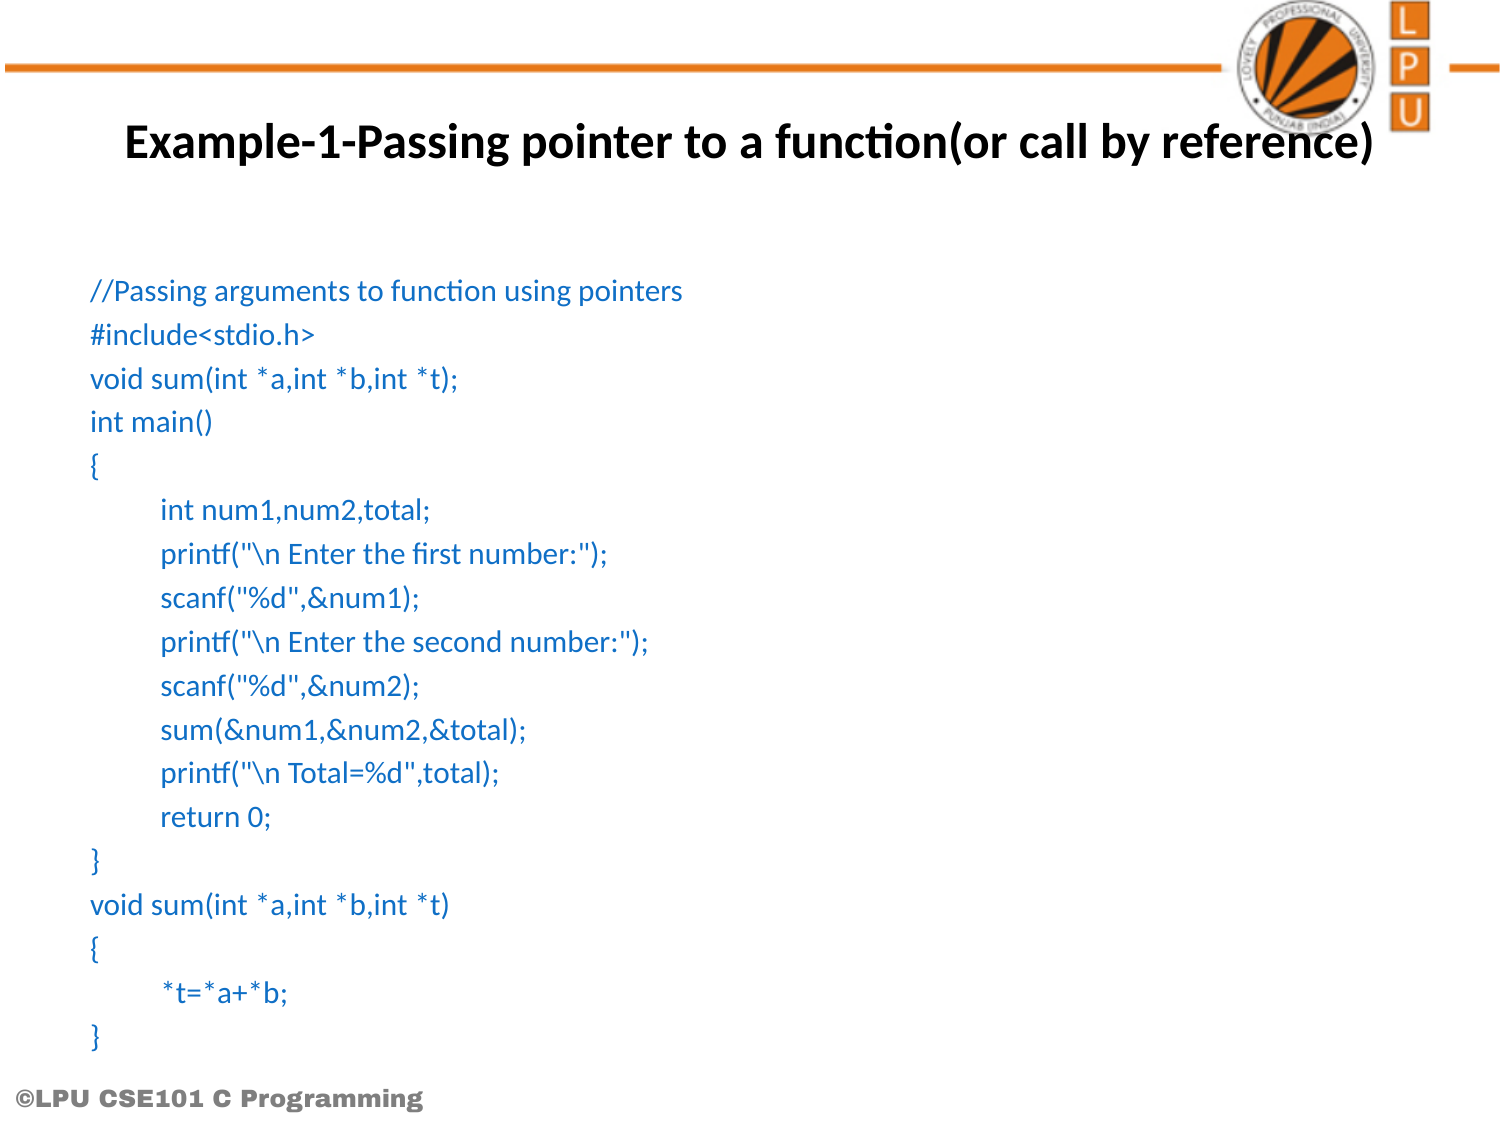

# Example-1-Passing pointer to a function(or call by reference)
//Passing arguments to function using pointers
#include<stdio.h>
void sum(int *a,int *b,int *t);
int main()
{
	int num1,num2,total;
	printf("\n Enter the first number:");
	scanf("%d",&num1);
	printf("\n Enter the second number:");
	scanf("%d",&num2);
	sum(&num1,&num2,&total);
	printf("\n Total=%d",total);
	return 0;
}
void sum(int *a,int *b,int *t)
{
	*t=*a+*b;
}